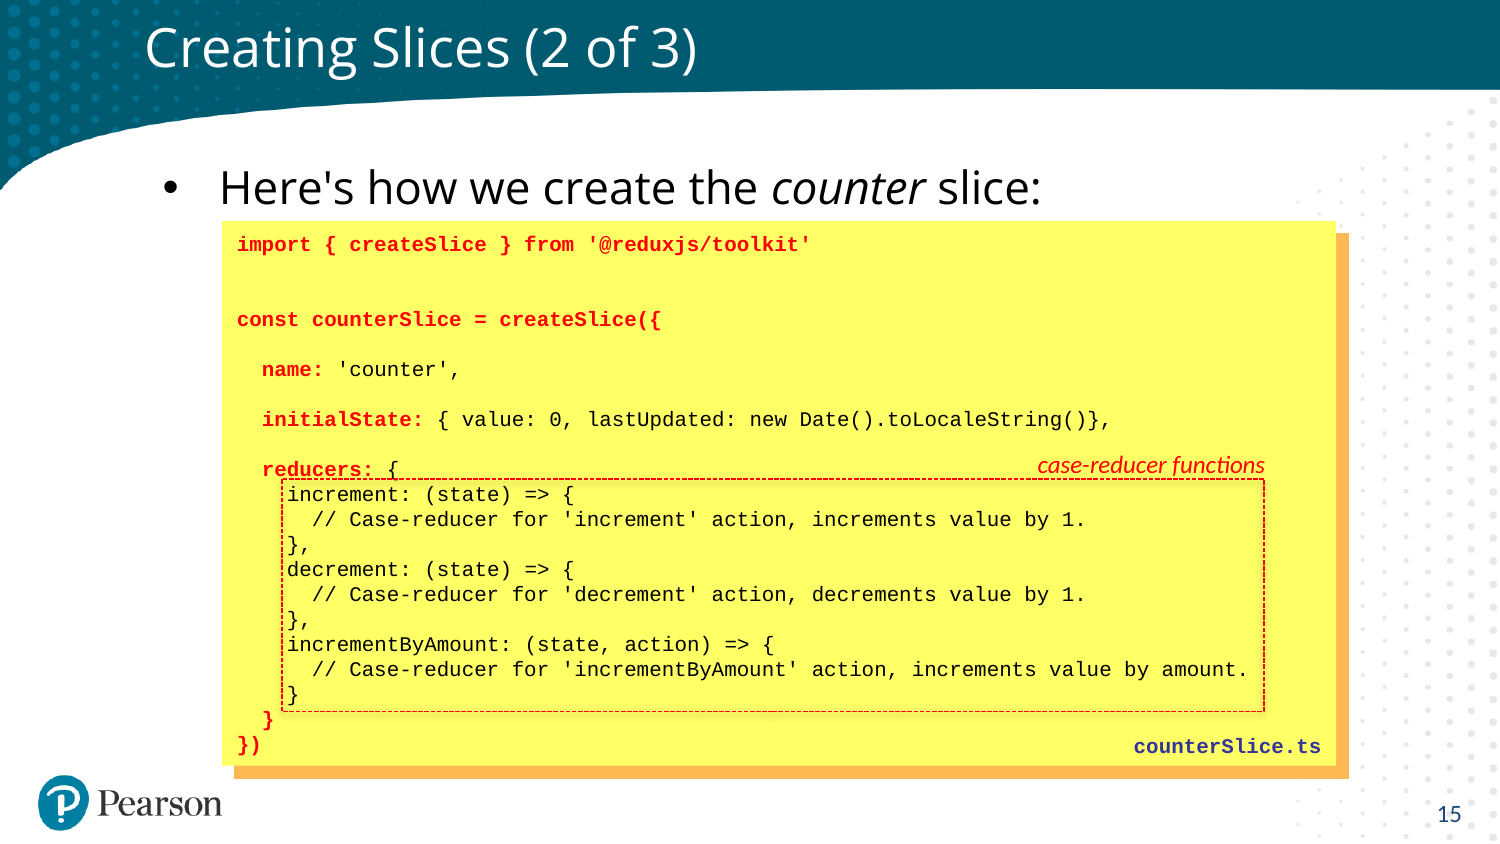

# Creating Slices (2 of 3)
Here's how we create the counter slice:
import { createSlice } from '@reduxjs/toolkit'

const counterSlice = createSlice({

  name: 'counter',

  initialState: { value: 0, lastUpdated: new Date().toLocaleString()},

  reducers: {
    increment: (state) => {
      // Case-reducer for 'increment' action, increments value by 1.
    },
    decrement: (state) => {
      // Case-reducer for 'decrement' action, decrements value by 1.
    },
    incrementByAmount: (state, action) => {
      // Case-reducer for 'incrementByAmount' action, increments value by amount.
    }
  }
})
case-reducer functions

counterSlice.ts
15